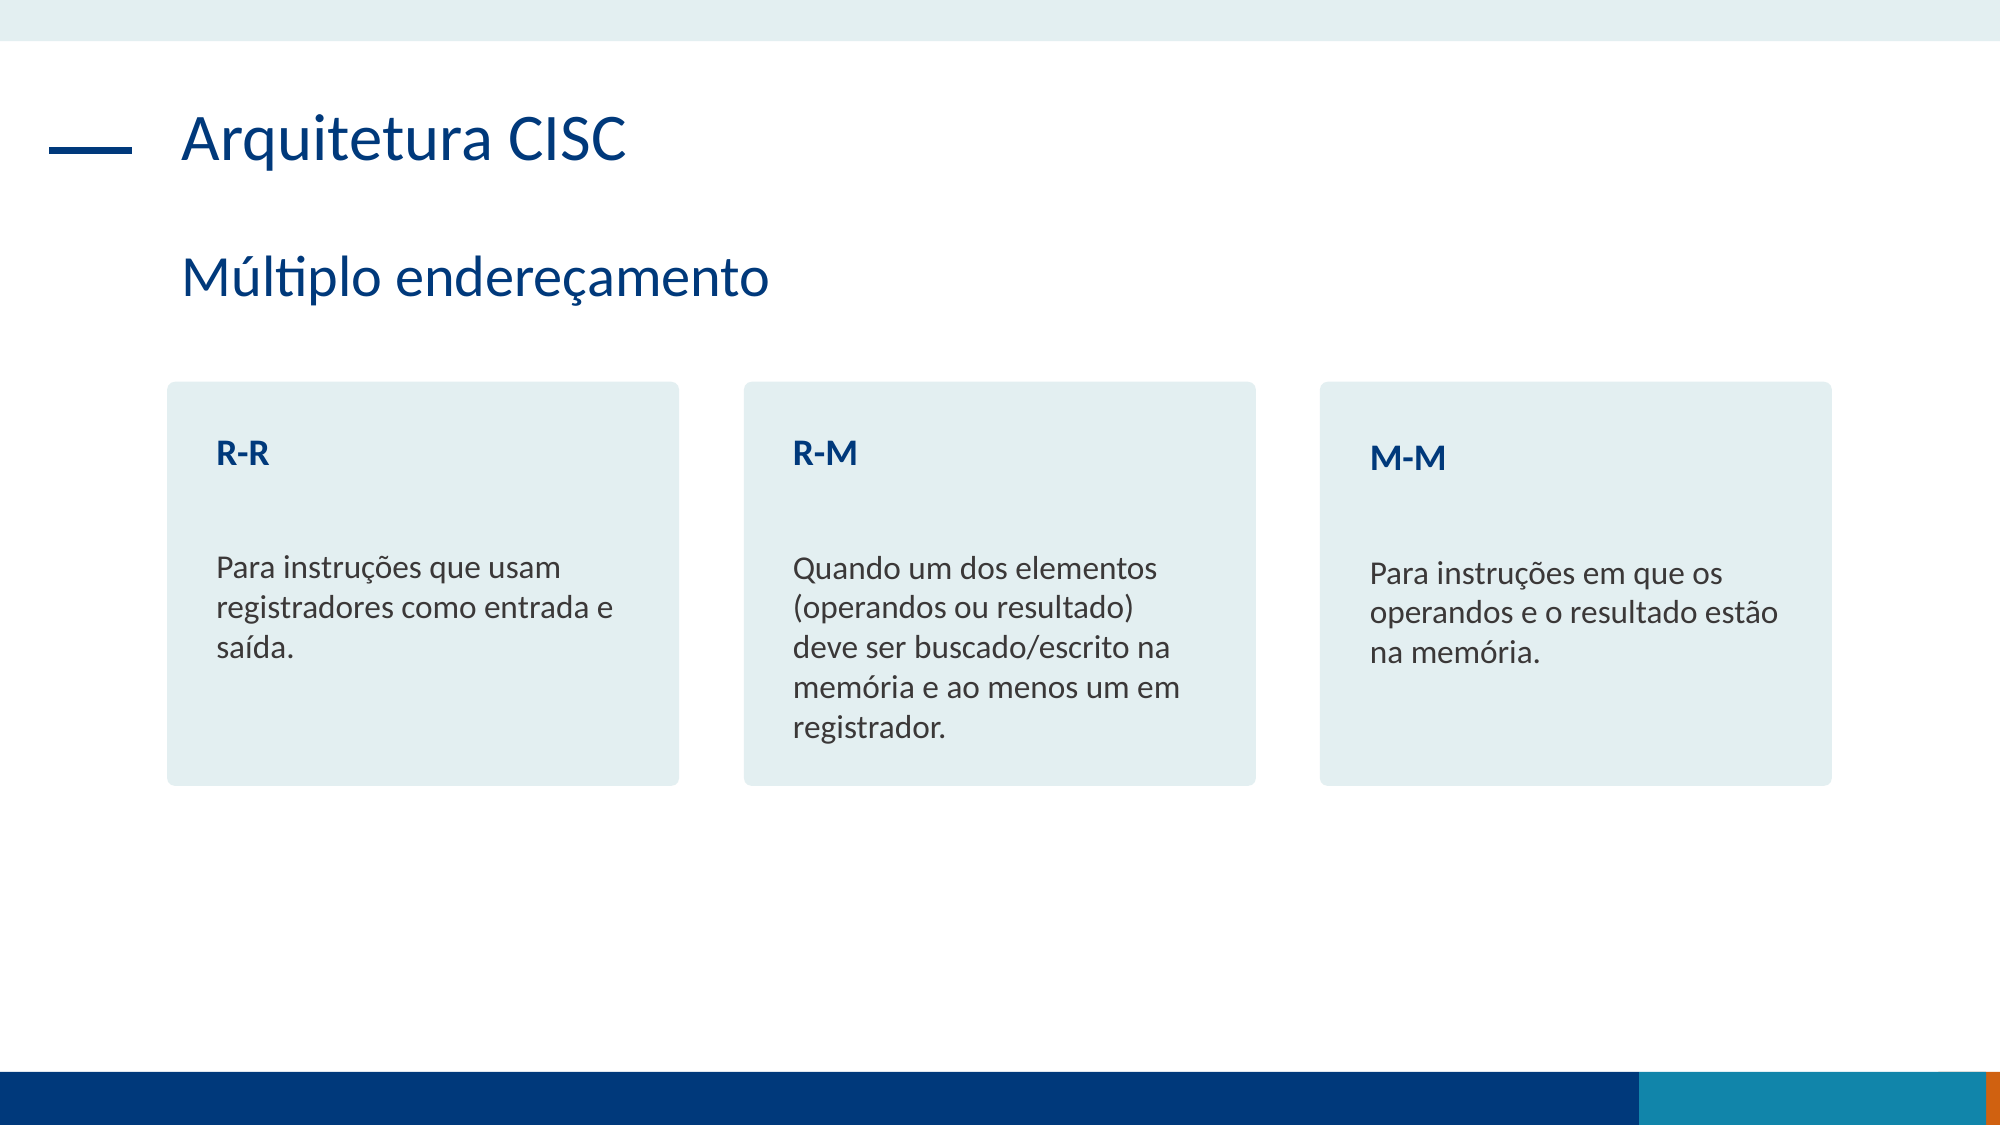

Arquitetura CISC
Múltiplo endereçamento

R-R
Para instruções que usam registradores como entrada e saída.

R-M
Quando um dos elementos (operandos ou resultado) deve ser buscado/escrito na memória e ao menos um em registrador.

M-M
Para instruções em que os operandos e o resultado estão na memória.